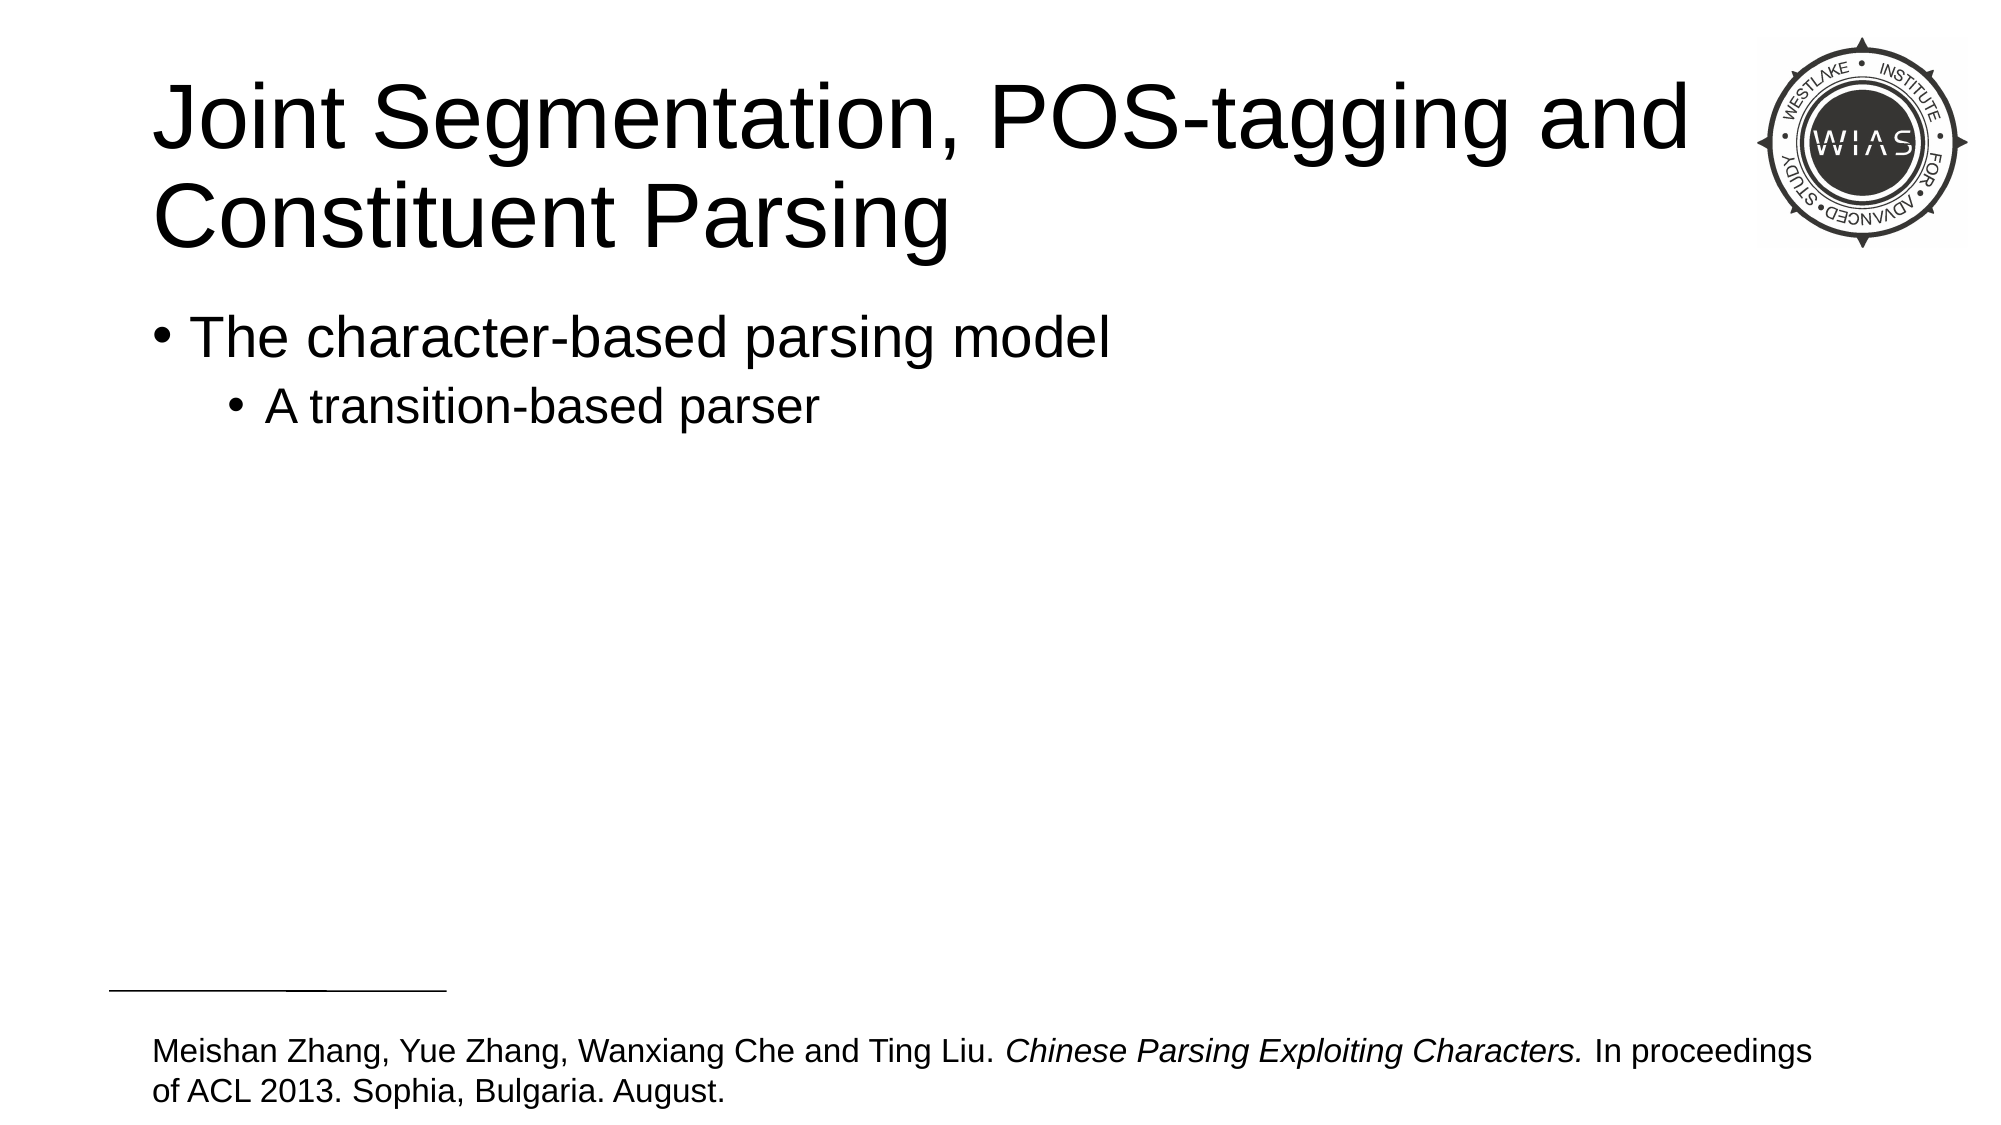

# Joint Segmentation, POS-tagging and Constituent Parsing
The character-based parsing model
A transition-based parser

Meishan Zhang, Yue Zhang, Wanxiang Che and Ting Liu. Chinese Parsing Exploiting Characters. In proceedings of ACL 2013. Sophia, Bulgaria. August.